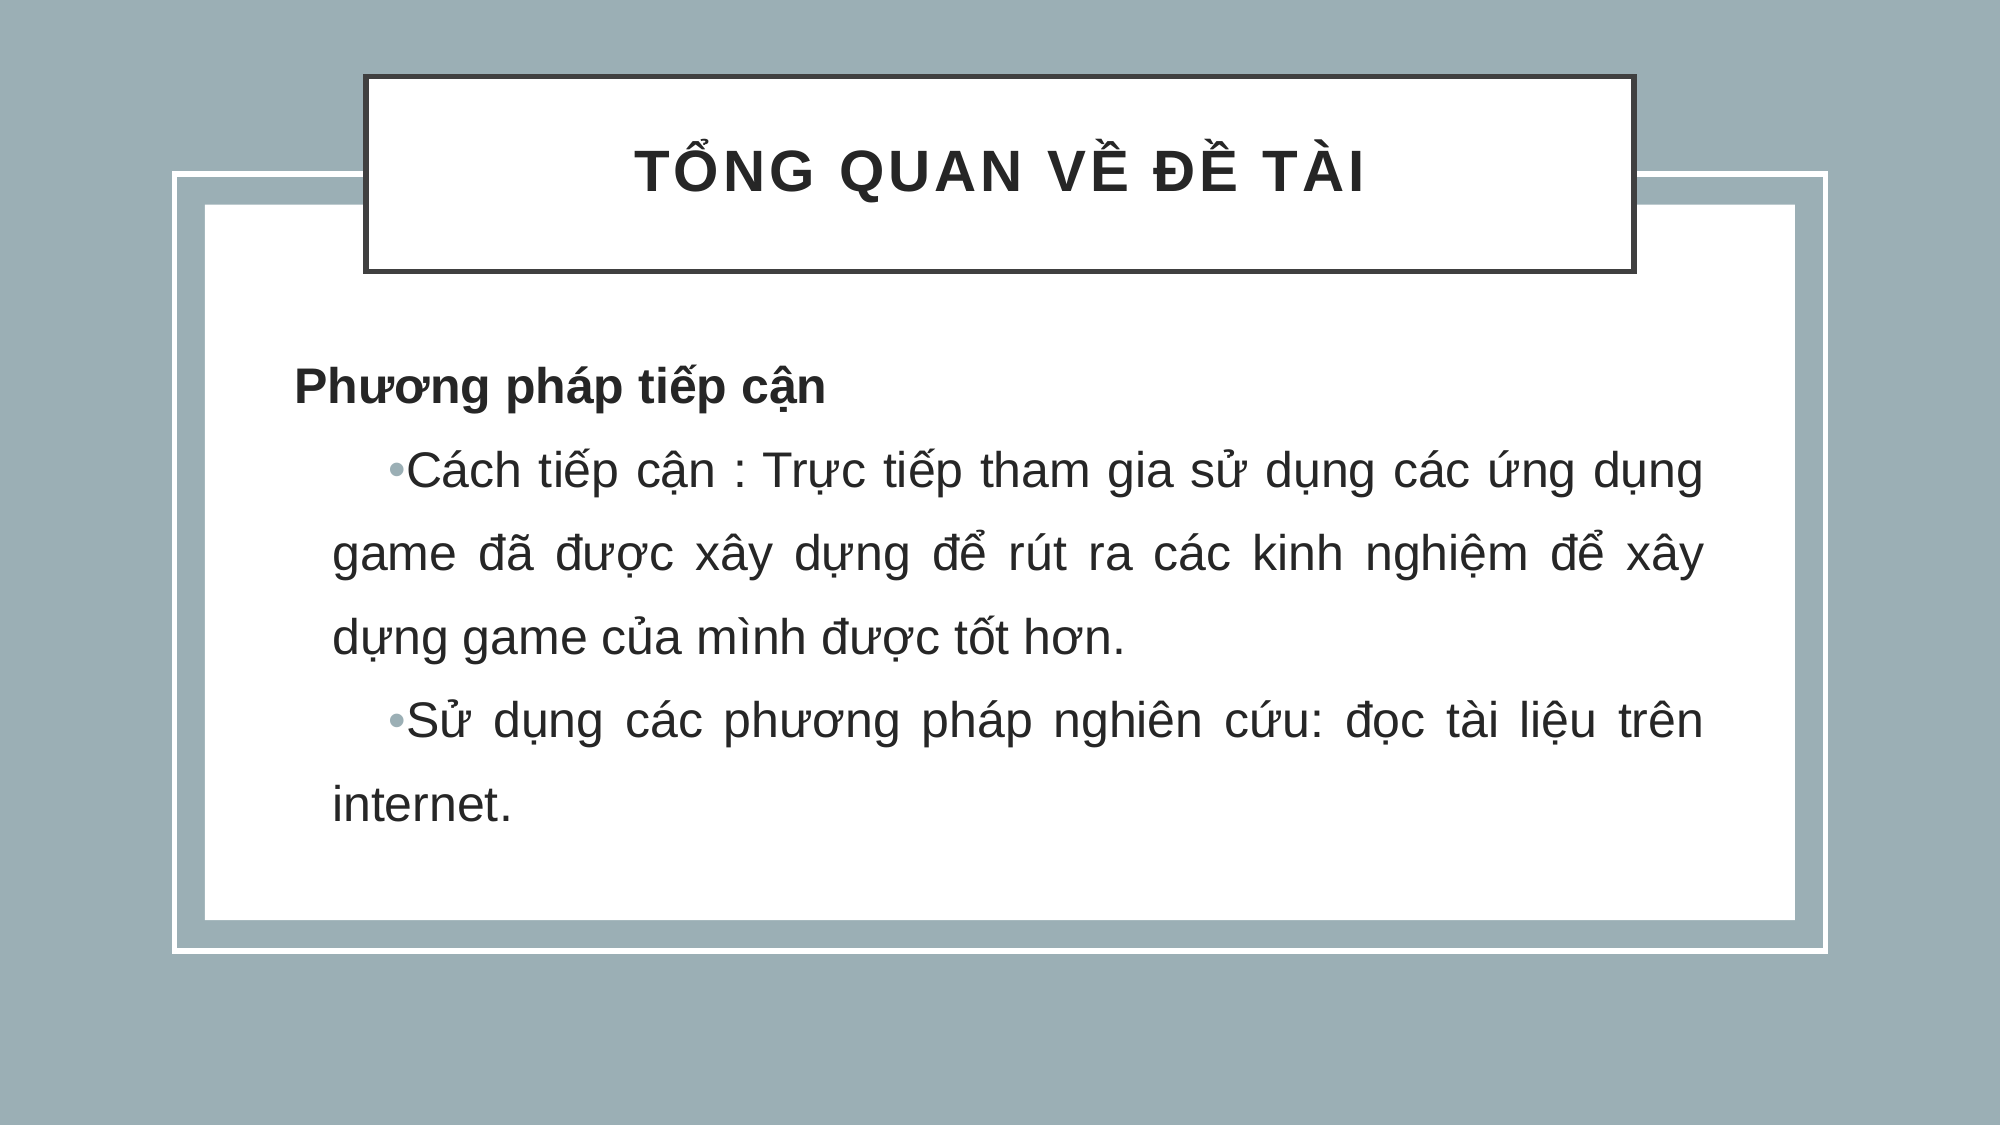

# History
TỔNG QUAN VỀ ĐỀ TÀI

Phương pháp tiếp cận
Cách tiếp cận : Trực tiếp tham gia sử dụng các ứng dụng game đã được xây dựng để rút ra các kinh nghiệm để xây dựng game của mình được tốt hơn.
Sử dụng các phương pháp nghiên cứu: đọc tài liệu trên internet.